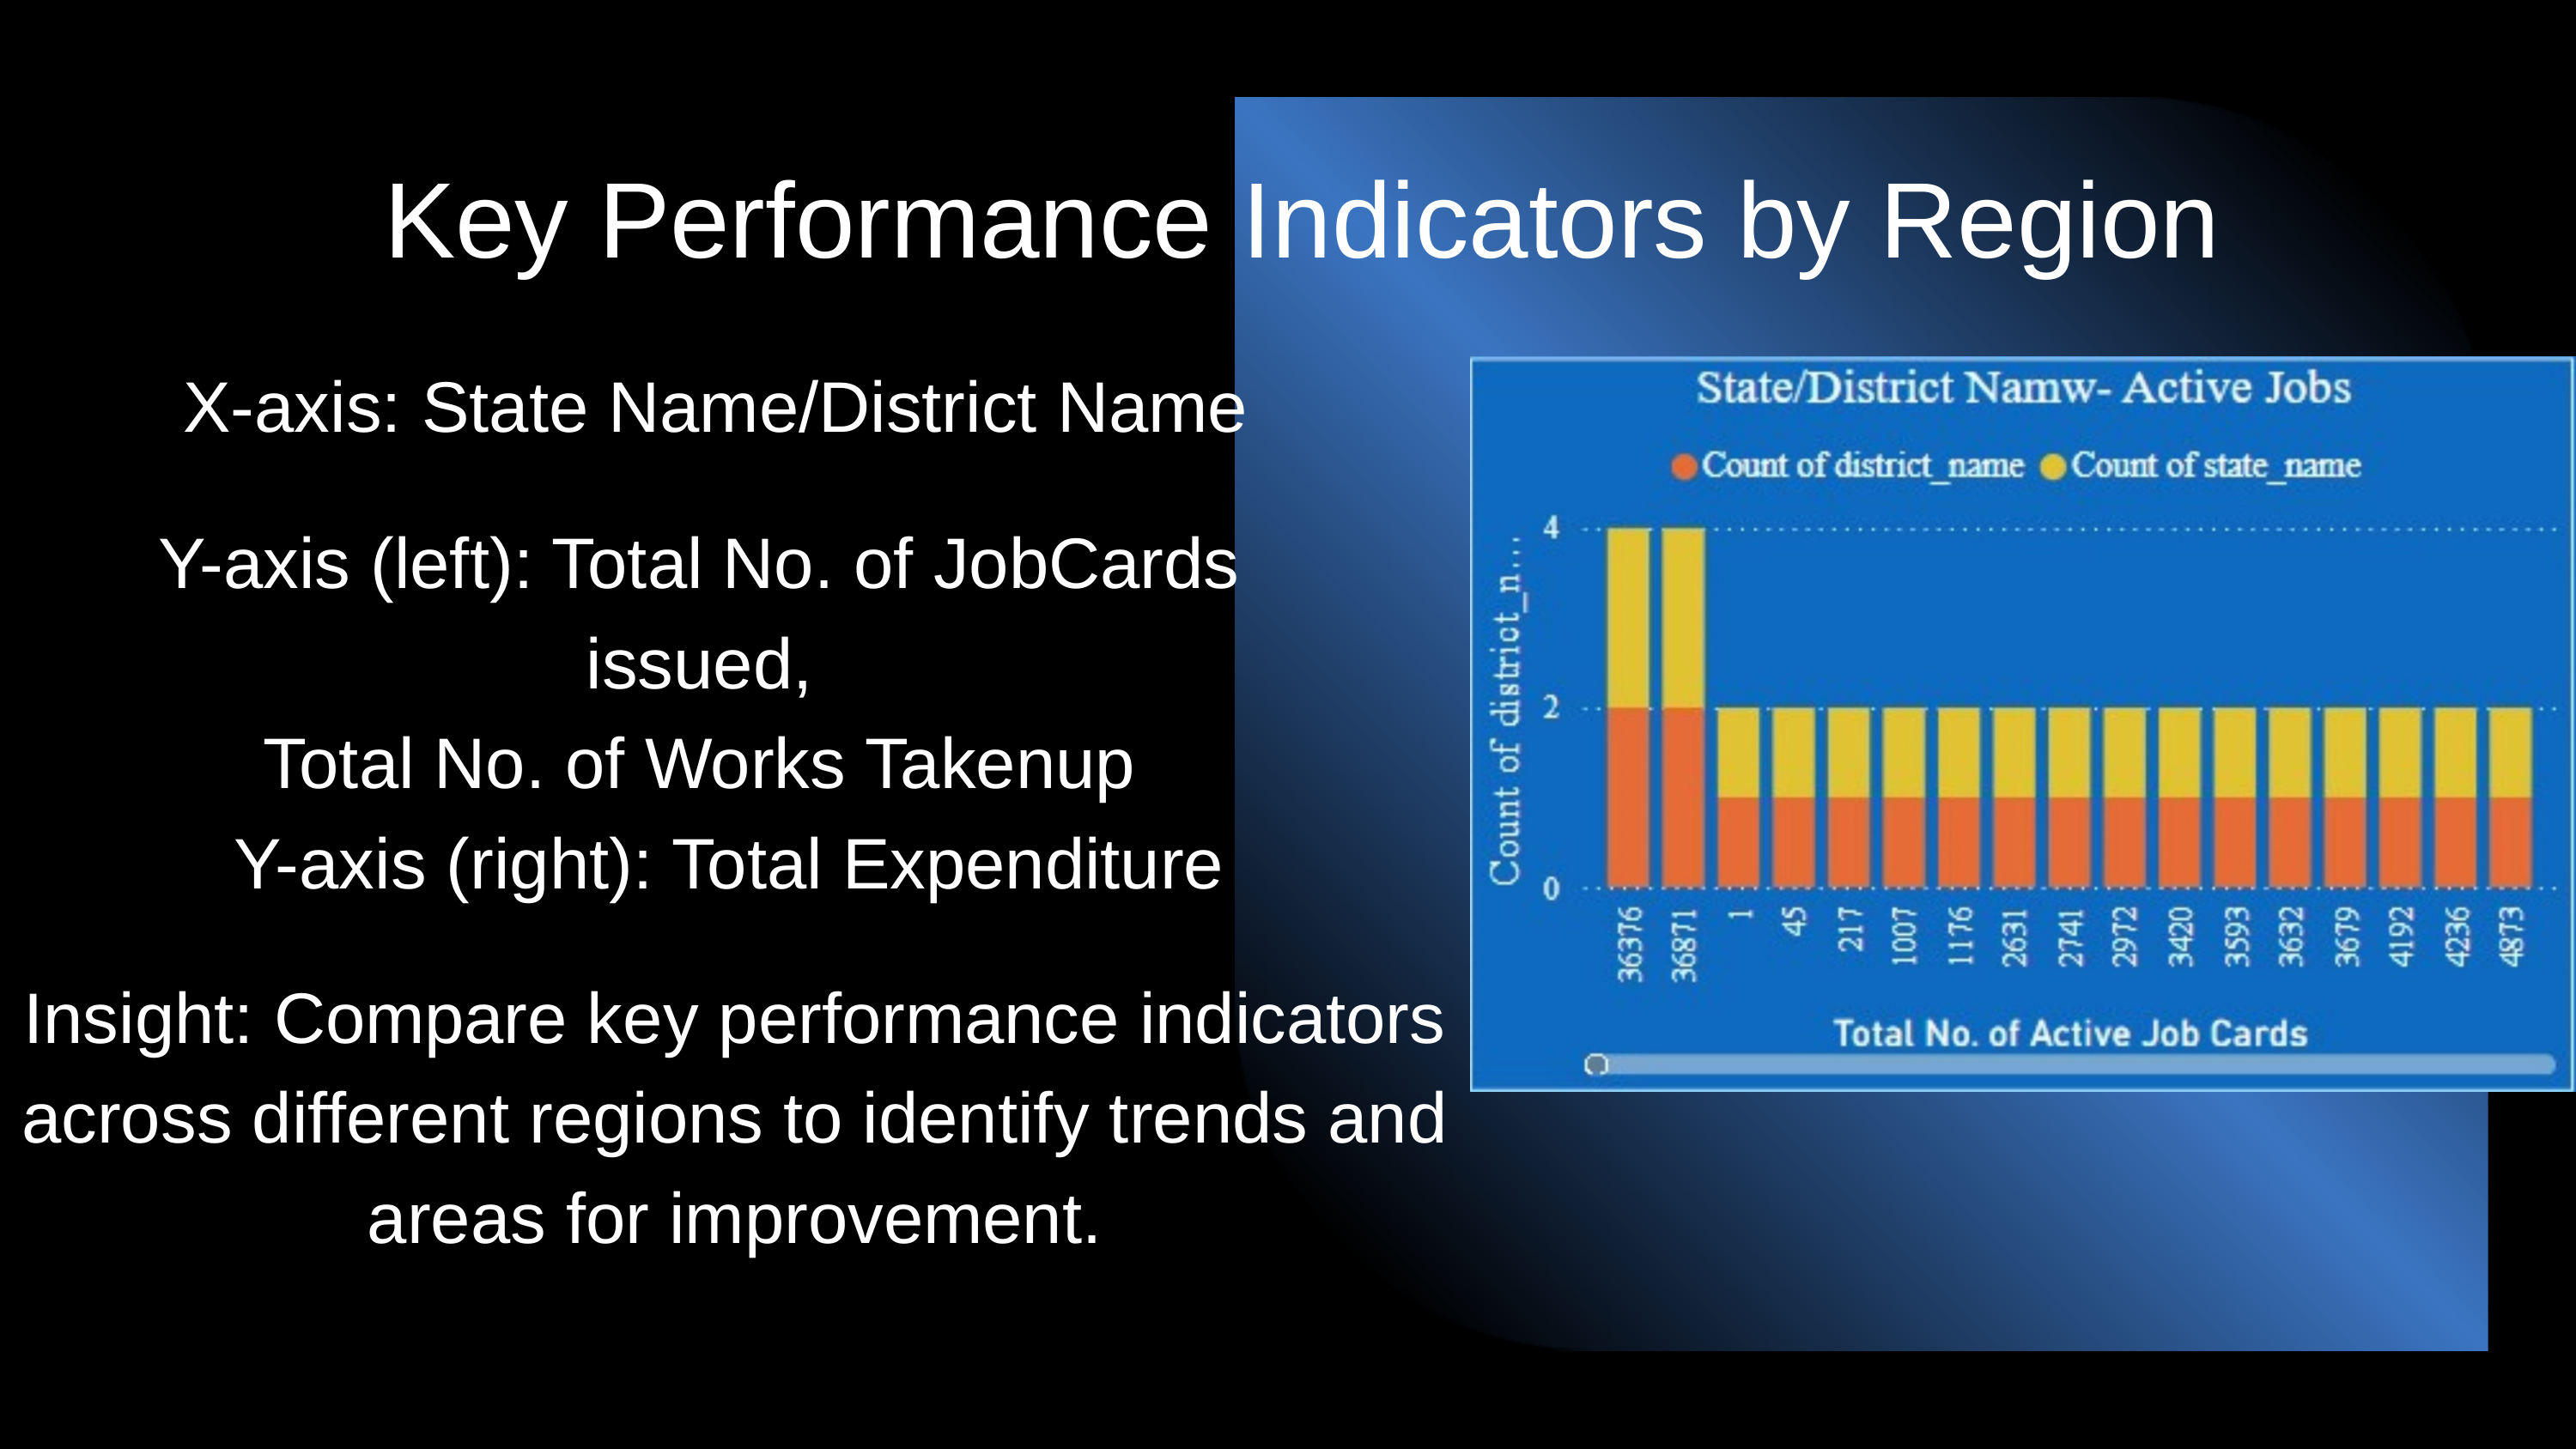

Key Performance Indicators by Region
X-axis: State Name/District Name

Y-axis (left): Total No. of JobCards issued,
Total No. of Works Takenup
   Y-axis (right): Total Expenditure
Insight: Compare key performance indicators across different regions to identify trends and areas for improvement.